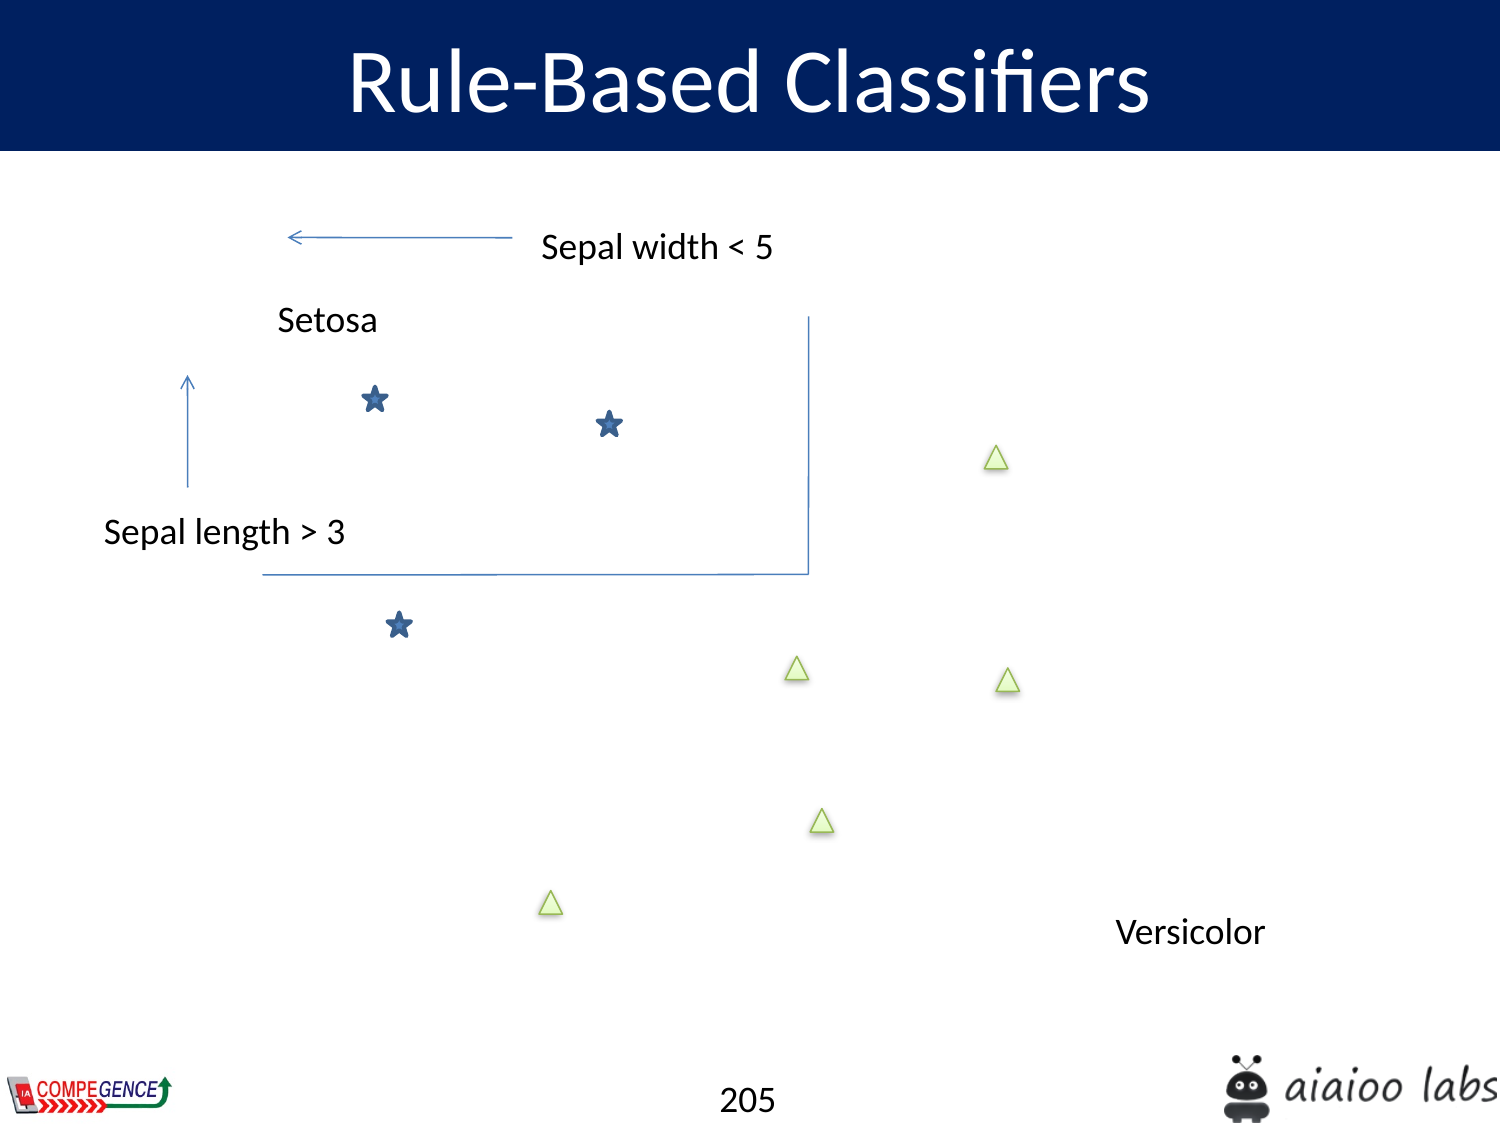

Rule-Based Classifiers
Sepal width < 5
Setosa

Sepal length > 3

Versicolor